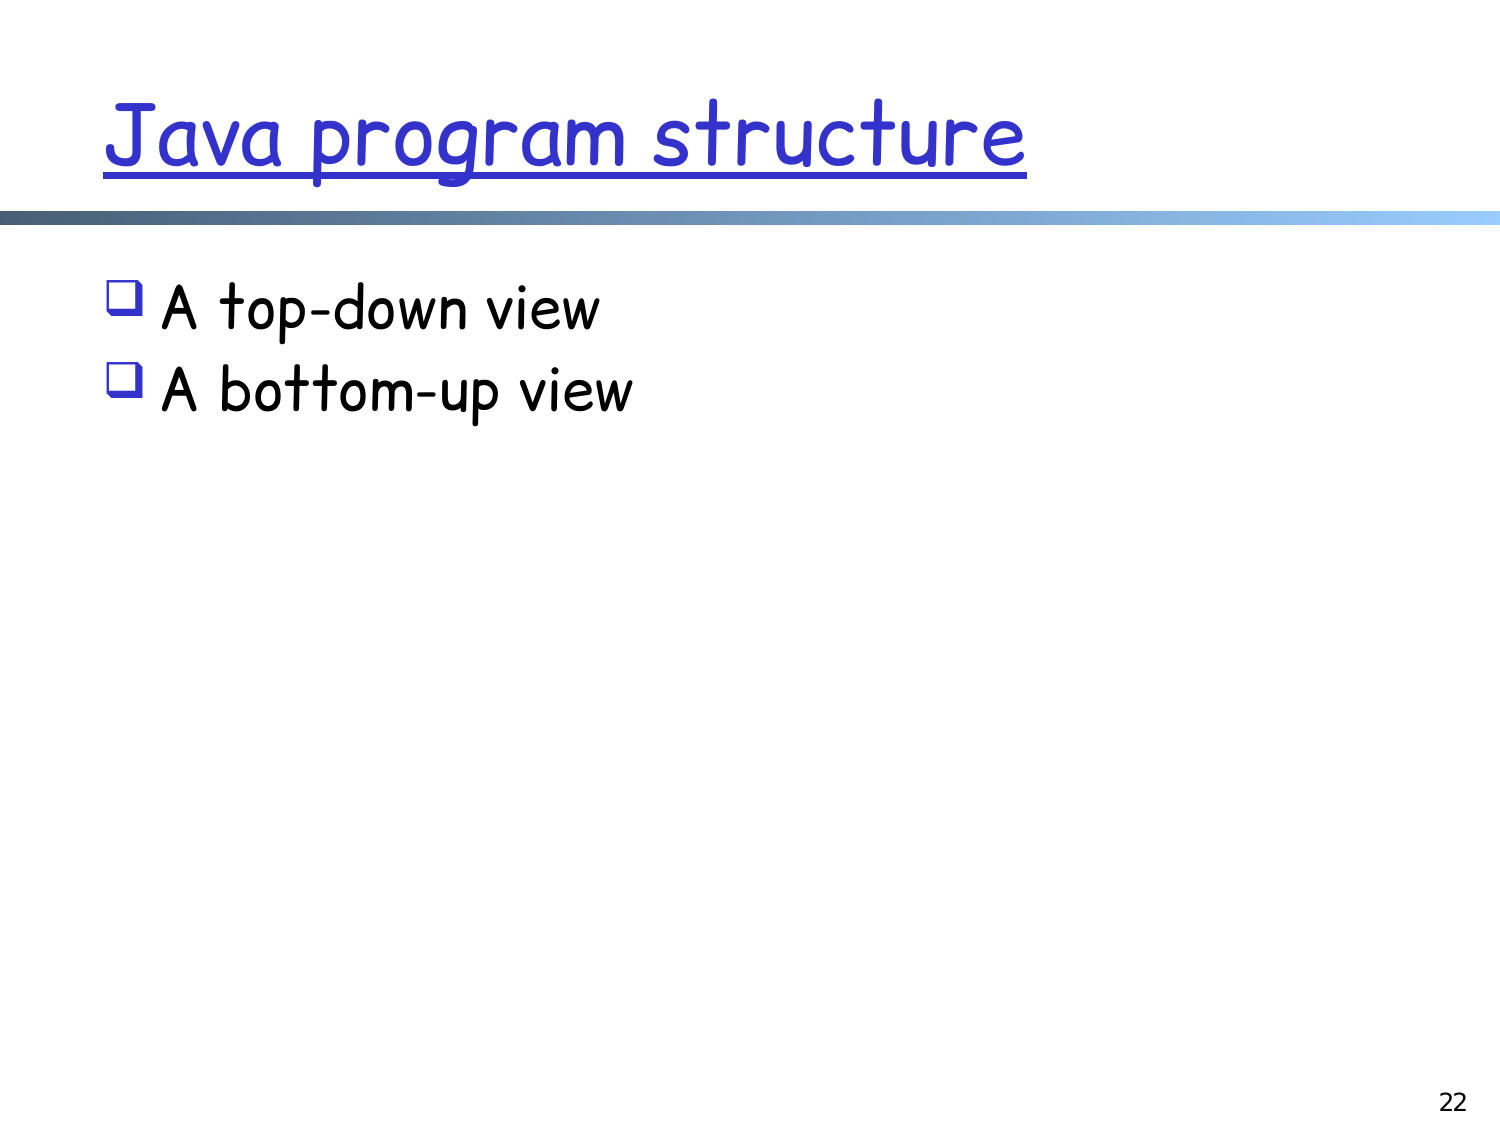

22
# Java program structure
A top-down view
A bottom-up view